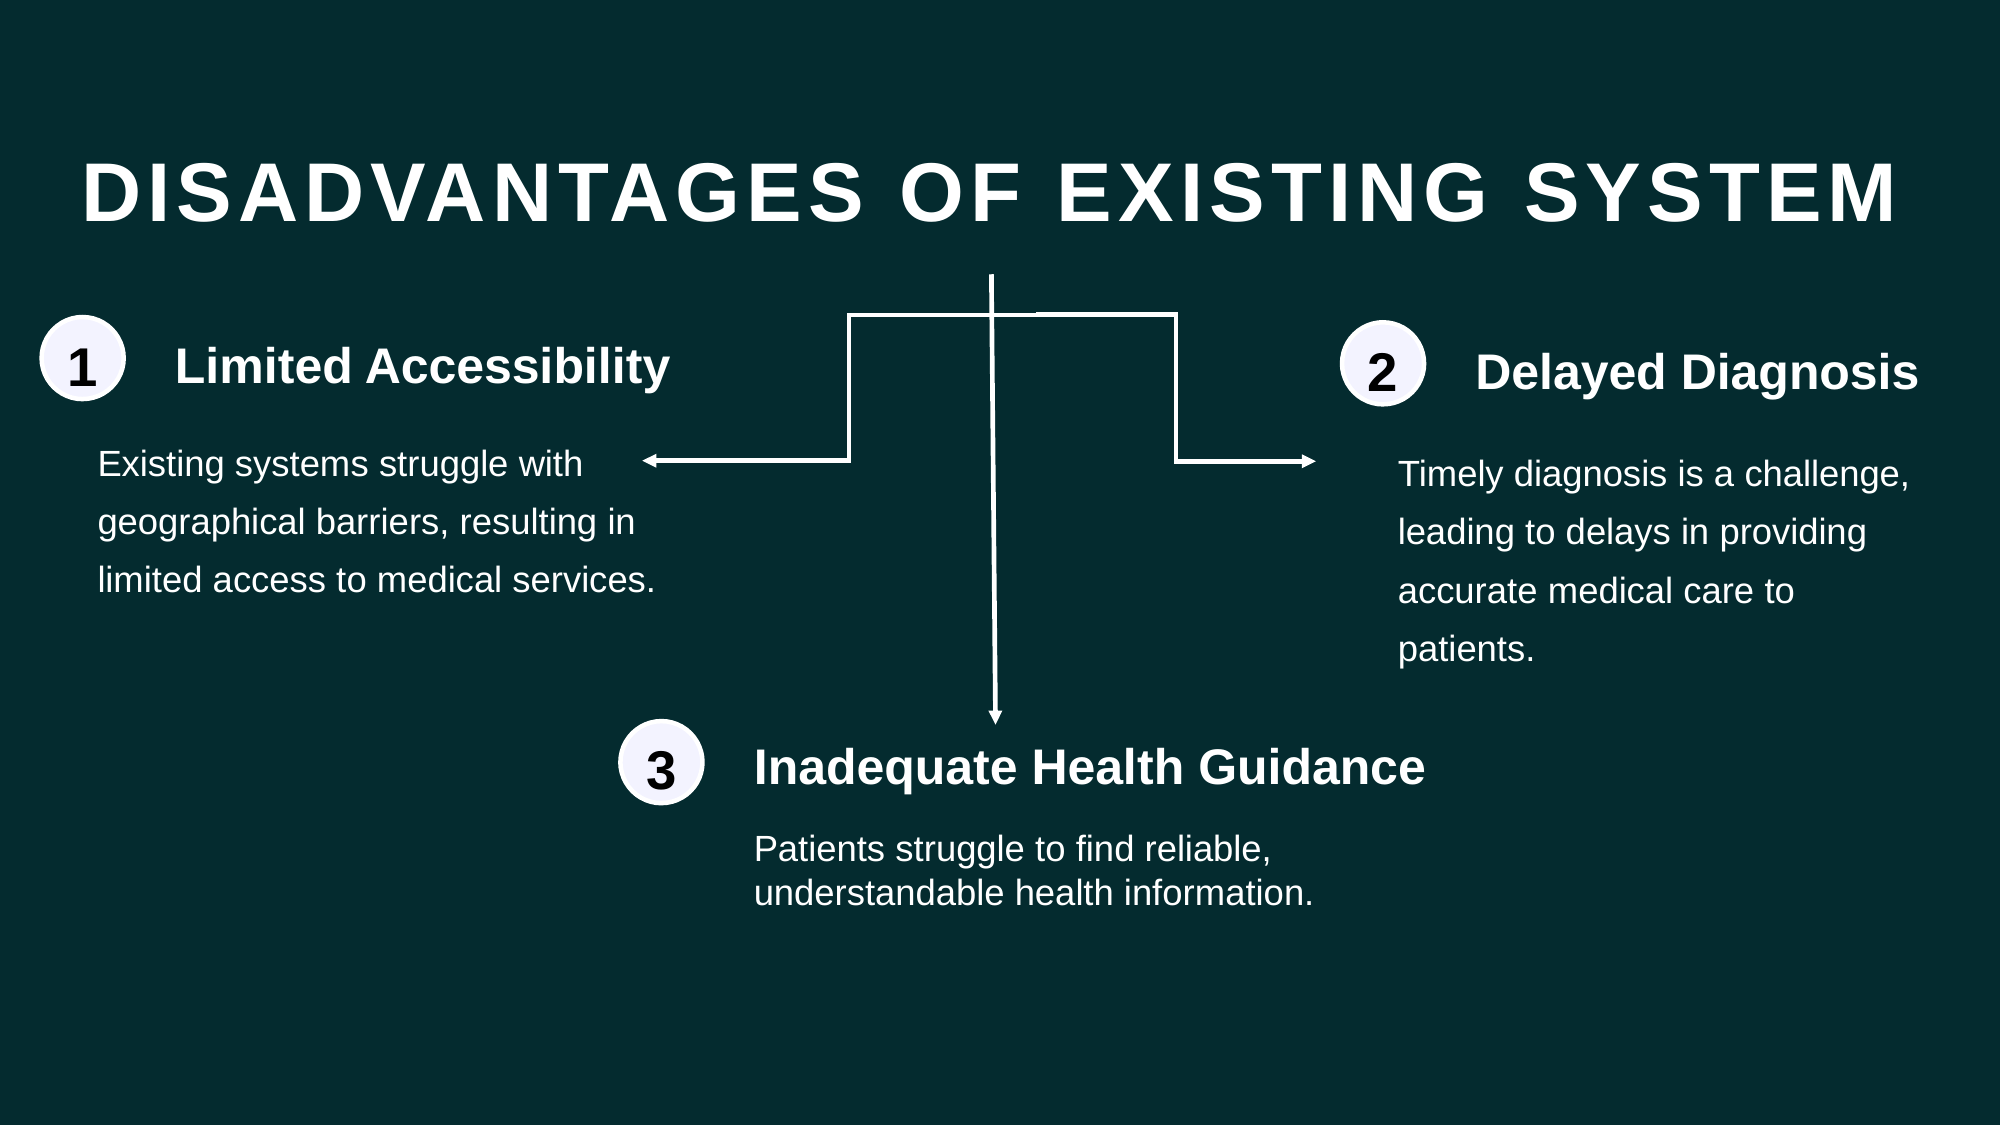

# Disadvantages of existing system

1

2
Limited Accessibility
Delayed Diagnosis
Existing systems struggle with geographical barriers, resulting in limited access to medical services.
Timely diagnosis is a challenge, leading to delays in providing accurate medical care to patients.

3
Inadequate Health Guidance
Patients struggle to find reliable,
understandable health information.